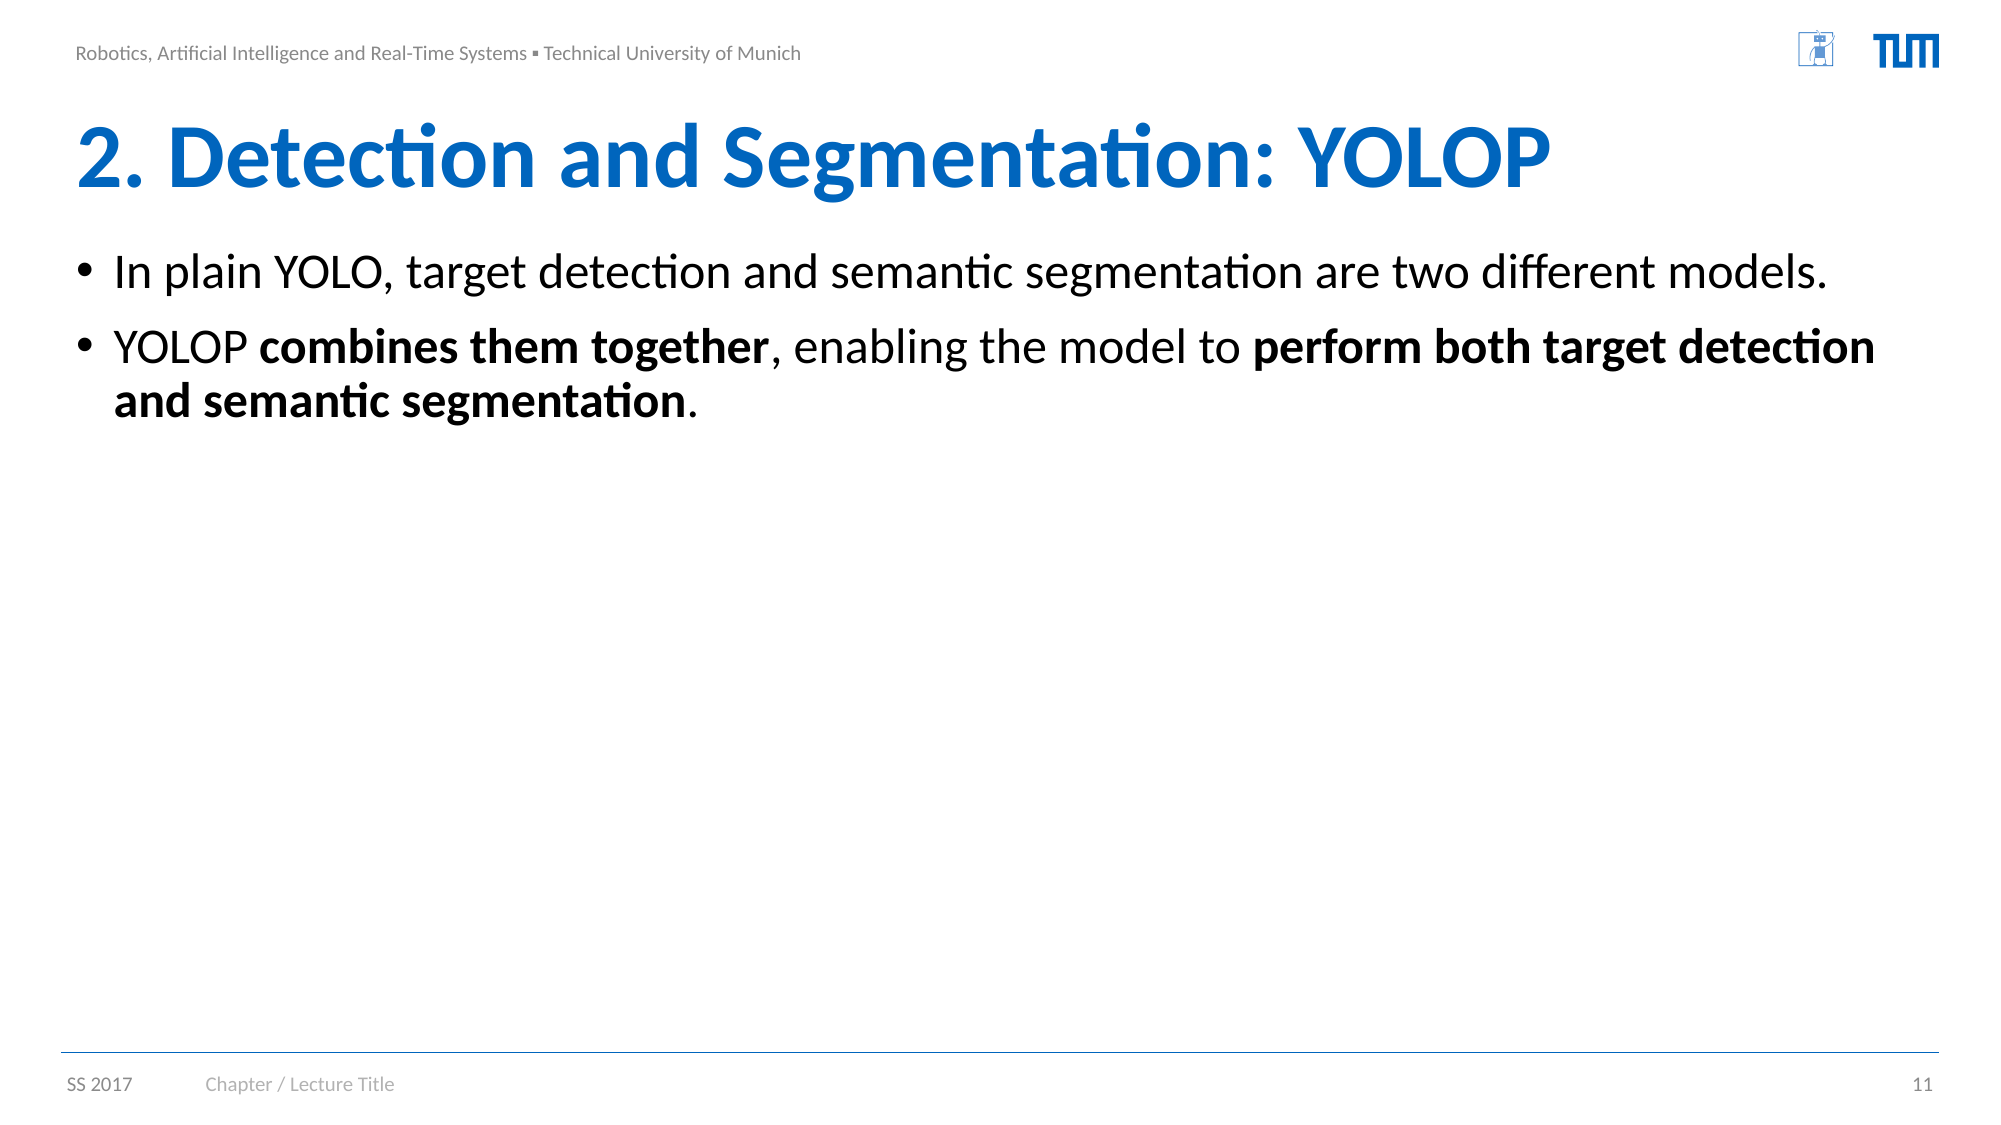

# 2. Detection and Segmentation: YOLOP
In plain YOLO, target detection and semantic segmentation are two different models.
YOLOP combines them together, enabling the model to perform both target detection and semantic segmentation.
Chapter / Lecture Title
11
SS 2017